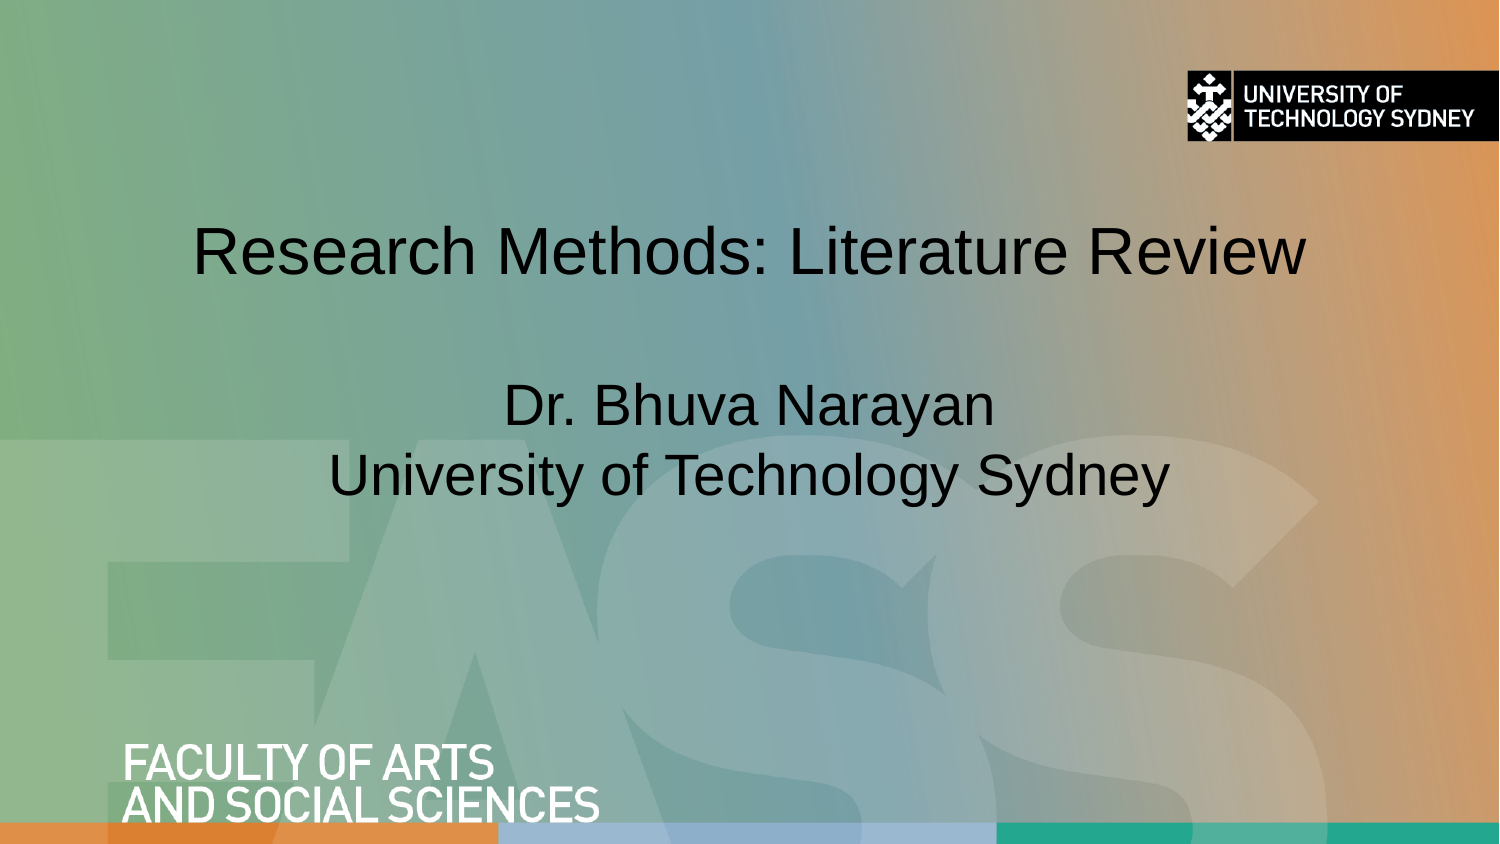

# Research Methods: Literature Review Dr. Bhuva Narayan University of Technology Sydney